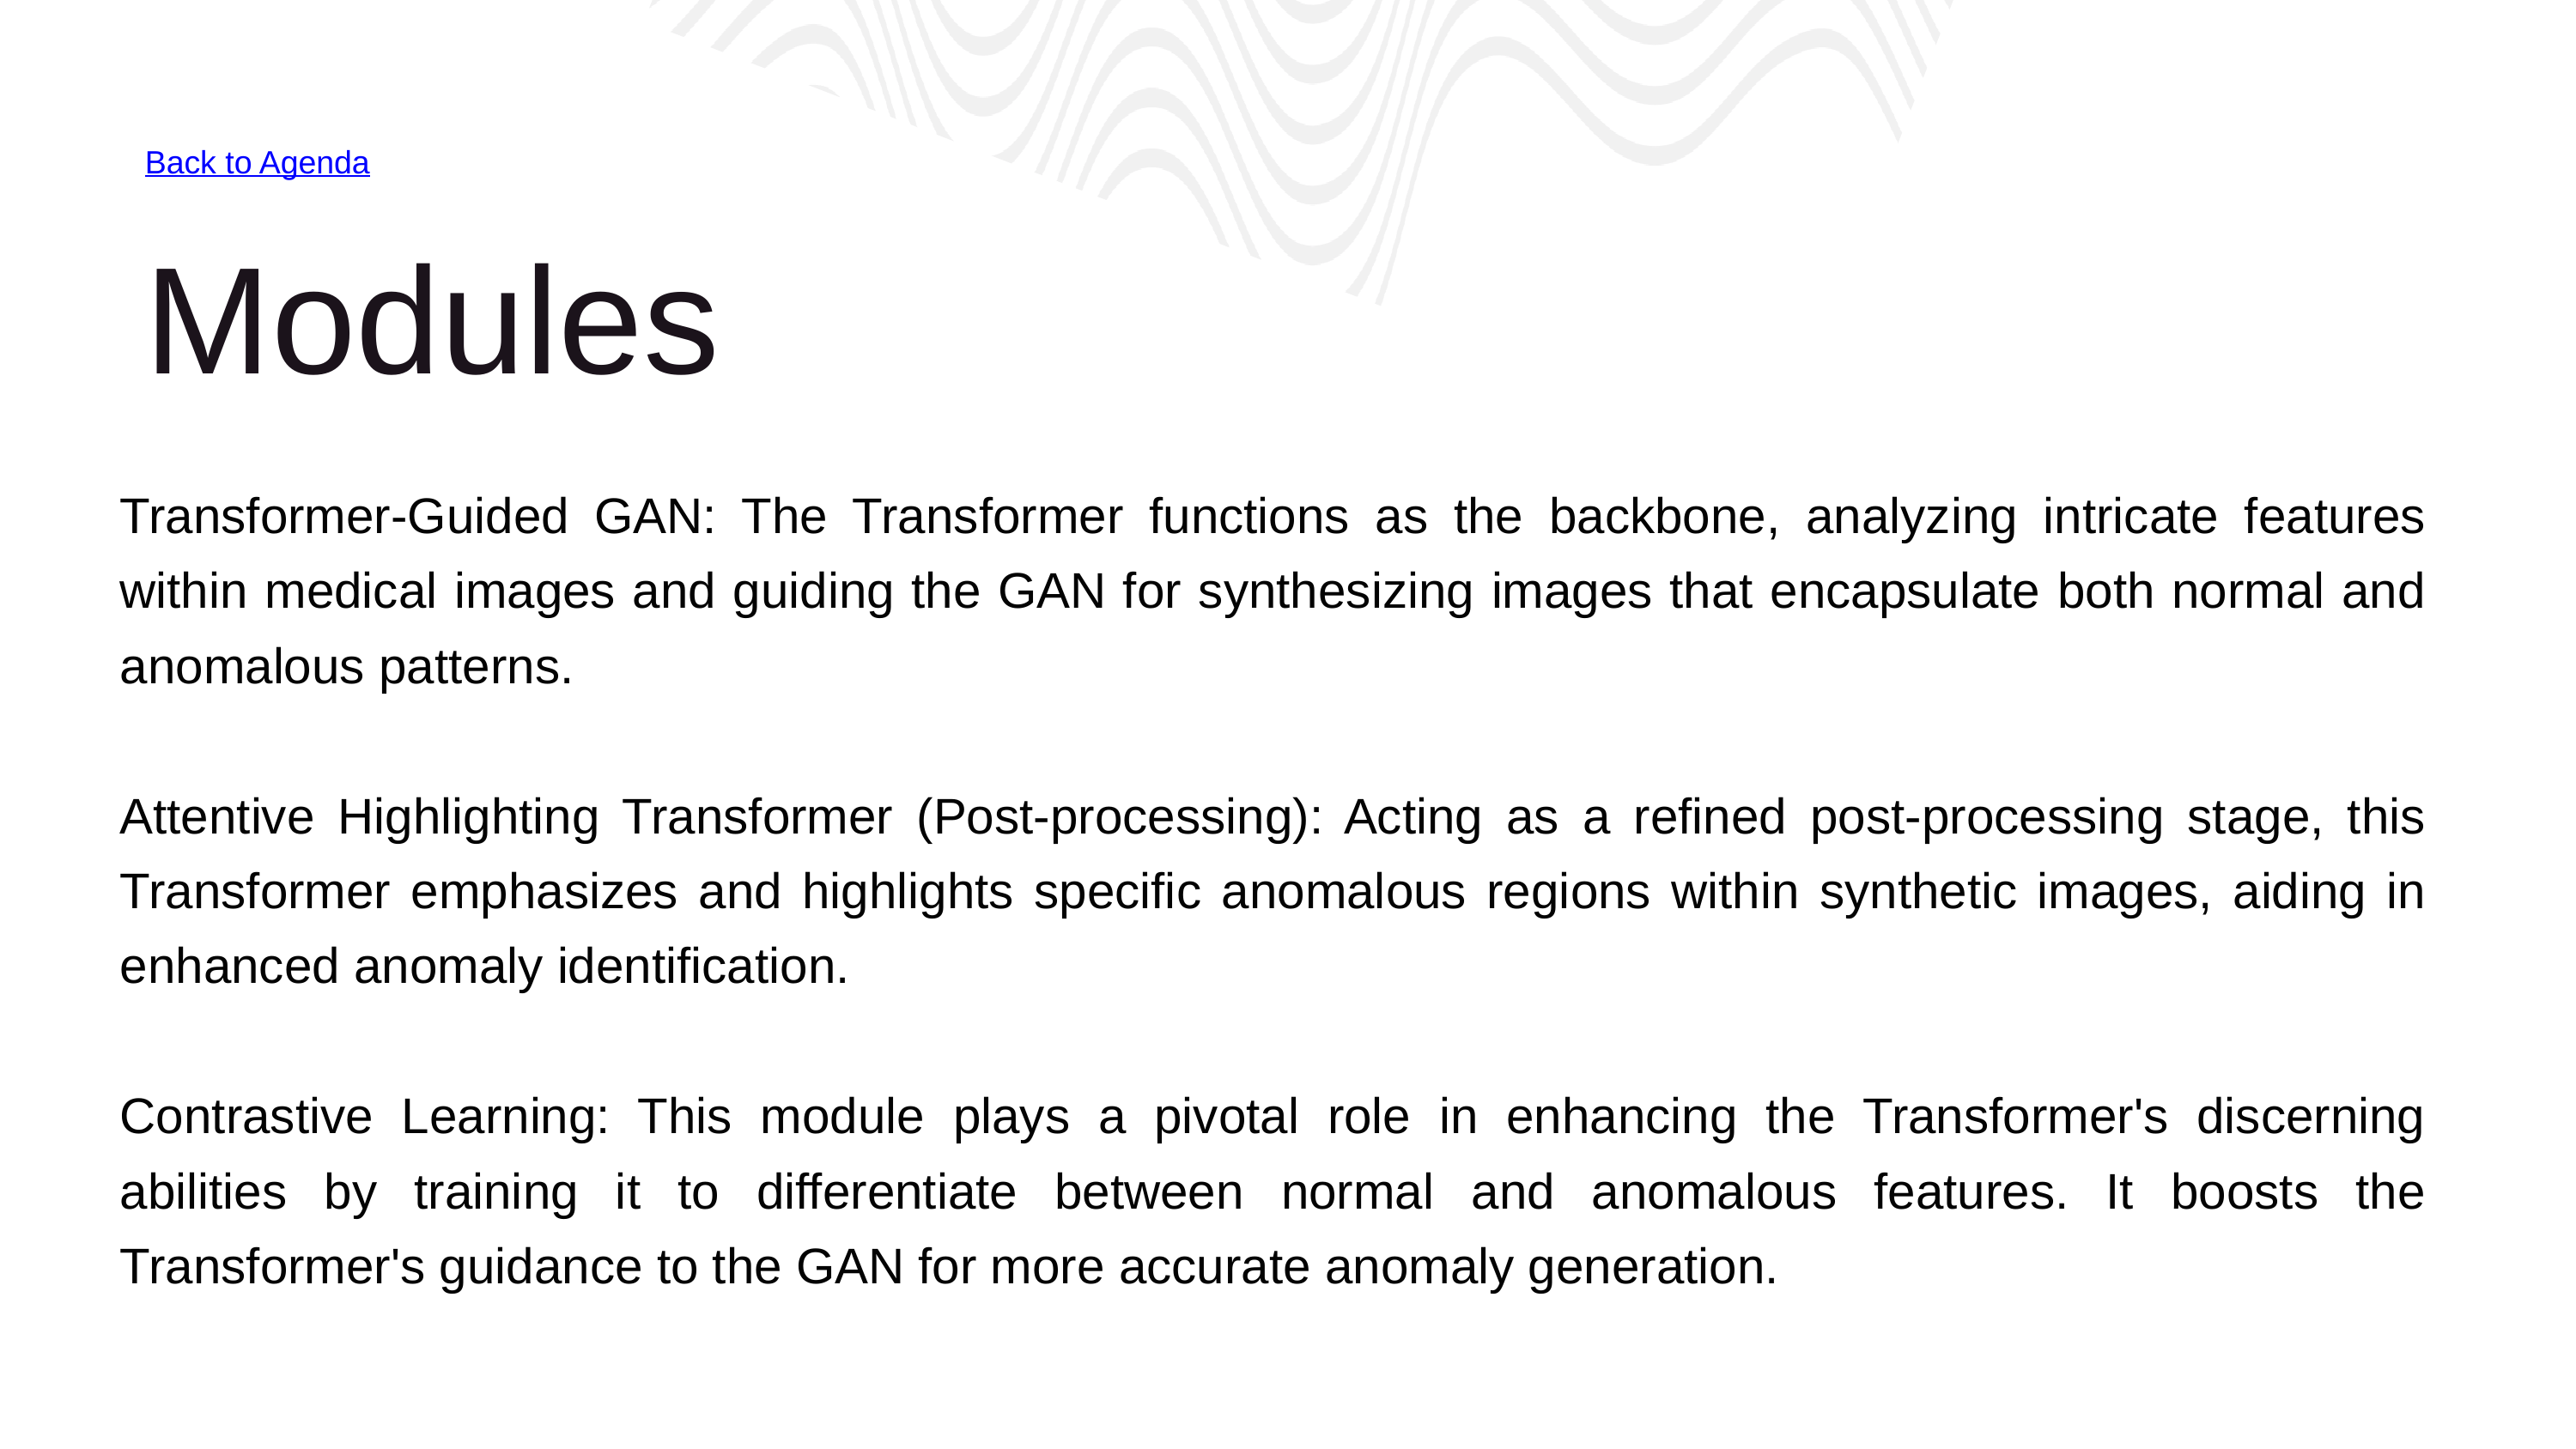

Back to Agenda
Modules
Transformer-Guided GAN: The Transformer functions as the backbone, analyzing intricate features within medical images and guiding the GAN for synthesizing images that encapsulate both normal and anomalous patterns.

Attentive Highlighting Transformer (Post-processing): Acting as a refined post-processing stage, this Transformer emphasizes and highlights specific anomalous regions within synthetic images, aiding in enhanced anomaly identification.

Contrastive Learning: This module plays a pivotal role in enhancing the Transformer's discerning abilities by training it to differentiate between normal and anomalous features. It boosts the Transformer's guidance to the GAN for more accurate anomaly generation.